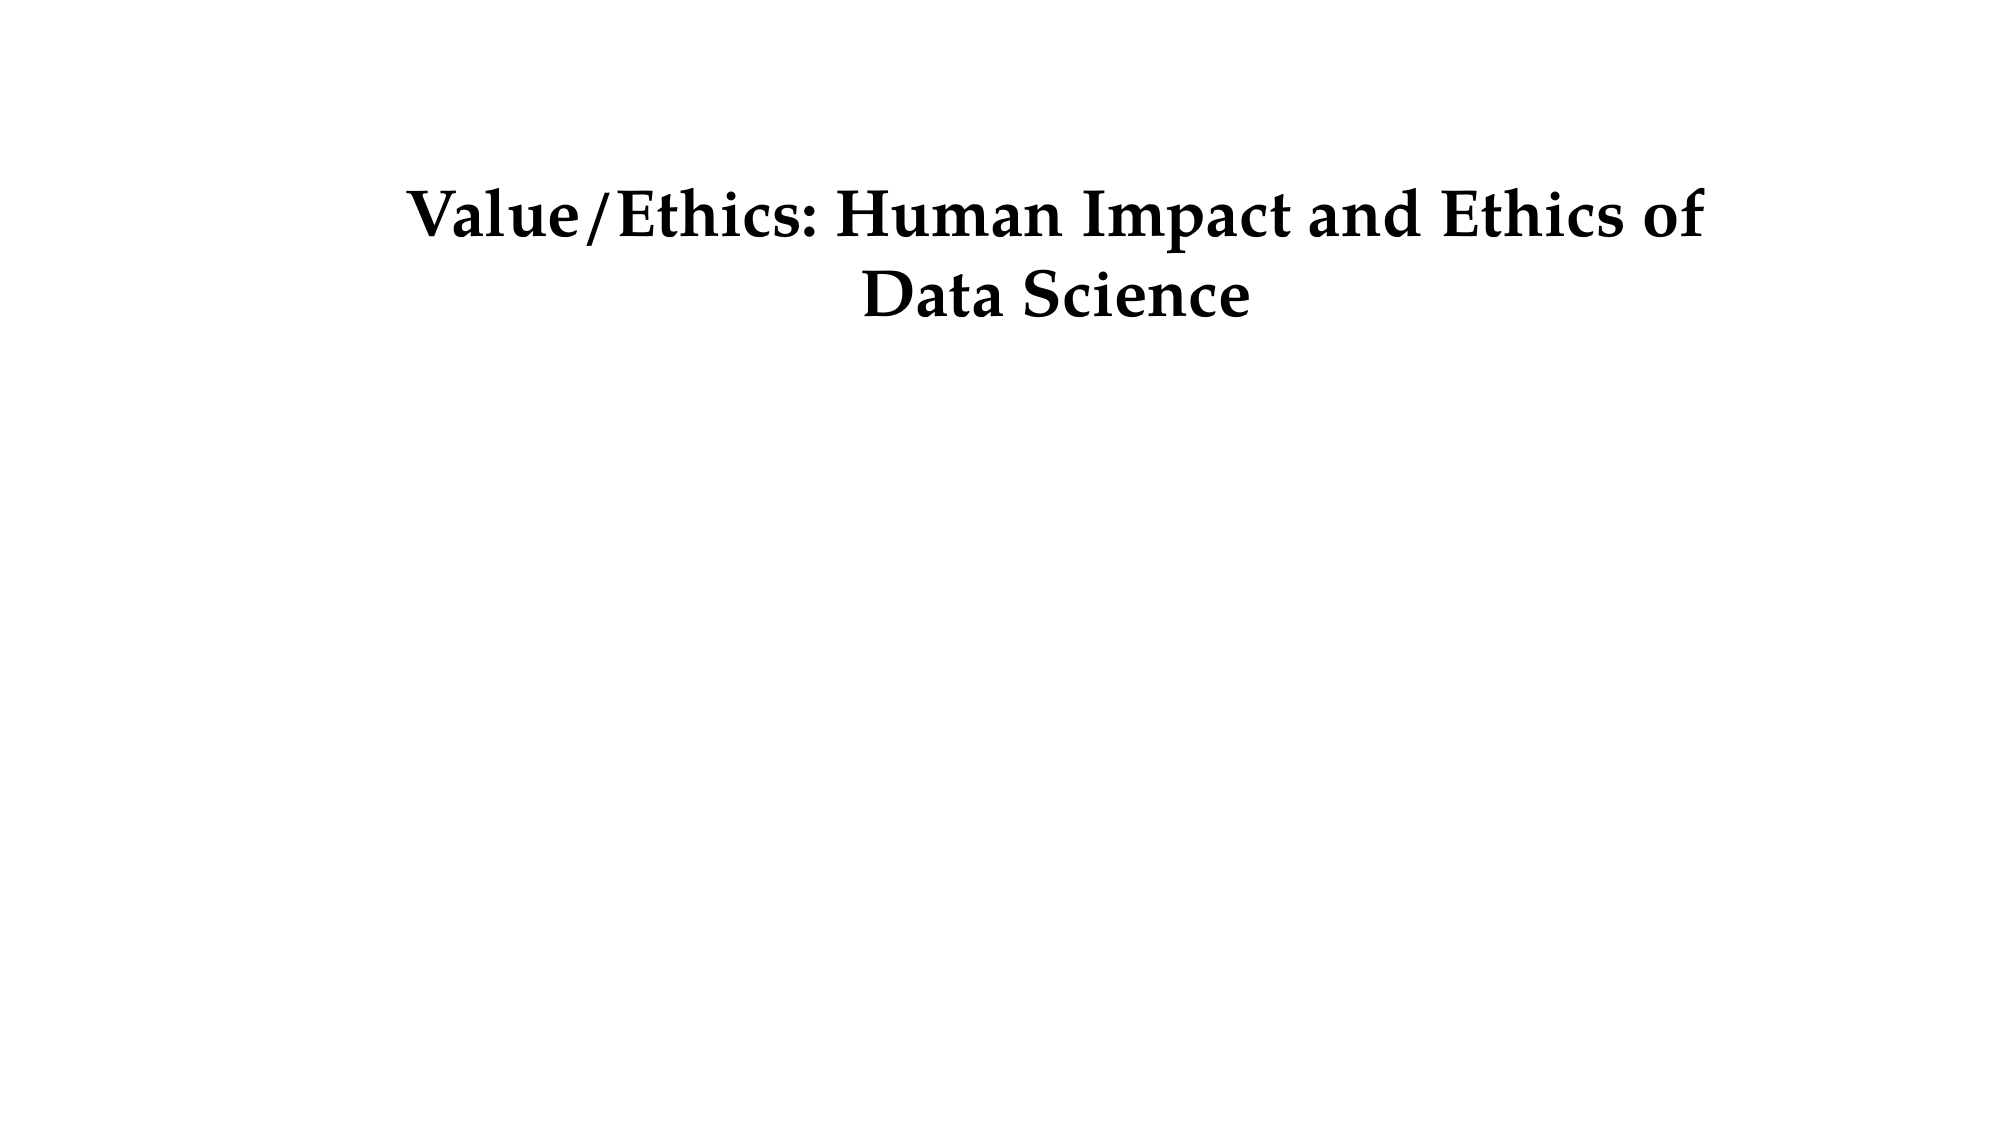

Value/Ethics: Human Impact and Ethics of Data Science